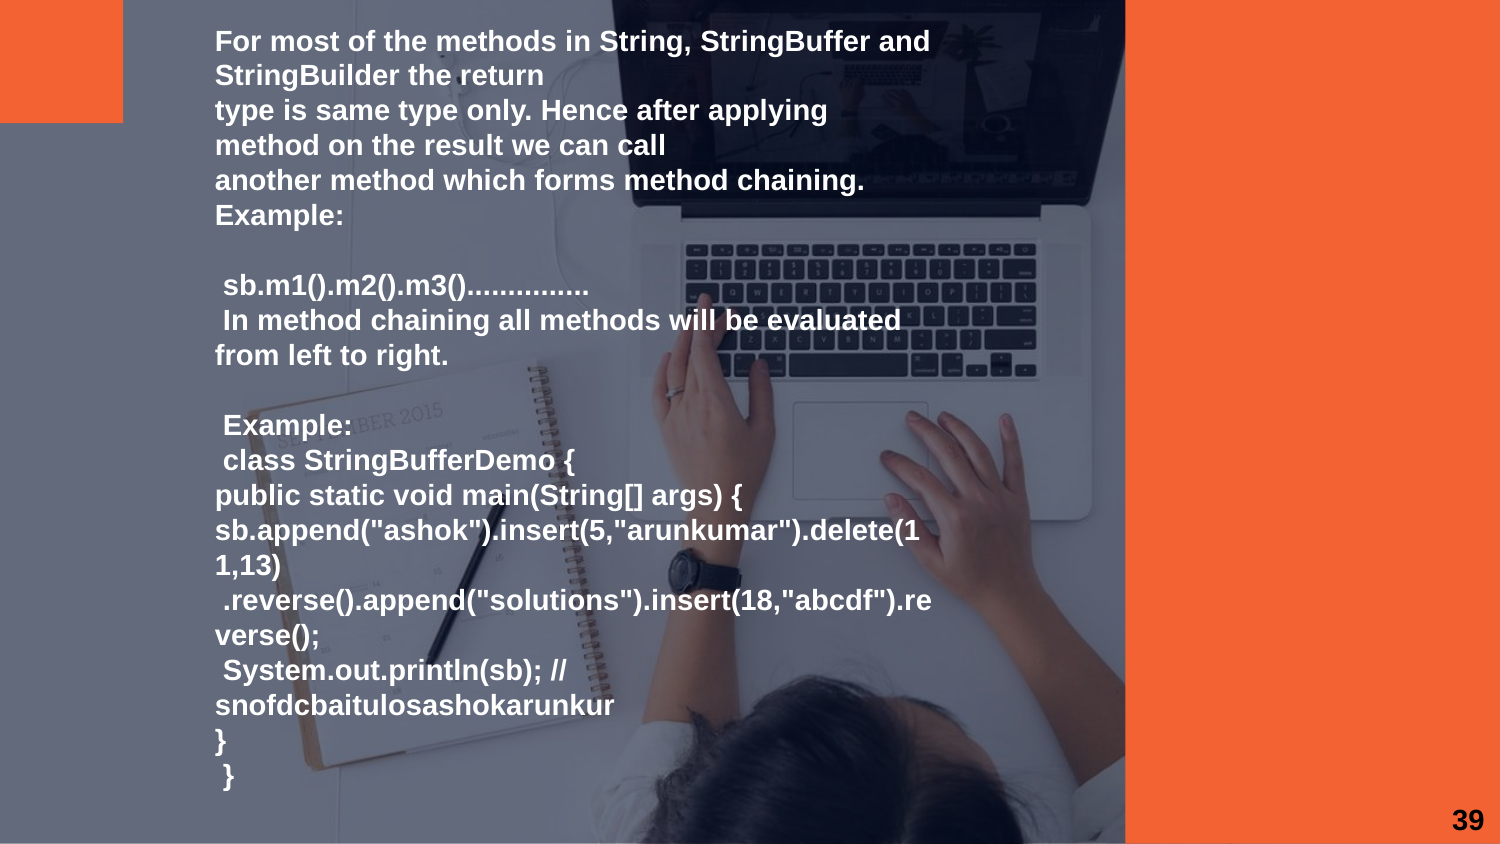

For most of the methods in String, StringBuffer and StringBuilder the return
type is same type only. Hence after applying method on the result we can call
another method which forms method chaining.
Example:

 sb.m1().m2().m3()...............
 In method chaining all methods will be evaluated from left to right.

 Example:
 class StringBufferDemo {
public static void main(String[] args) {
sb.append("ashok").insert(5,"arunkumar").delete(11,13)
 .reverse().append("solutions").insert(18,"abcdf").reverse();
 System.out.println(sb); // snofdcbaitulosashokarunkur
}
 }
39